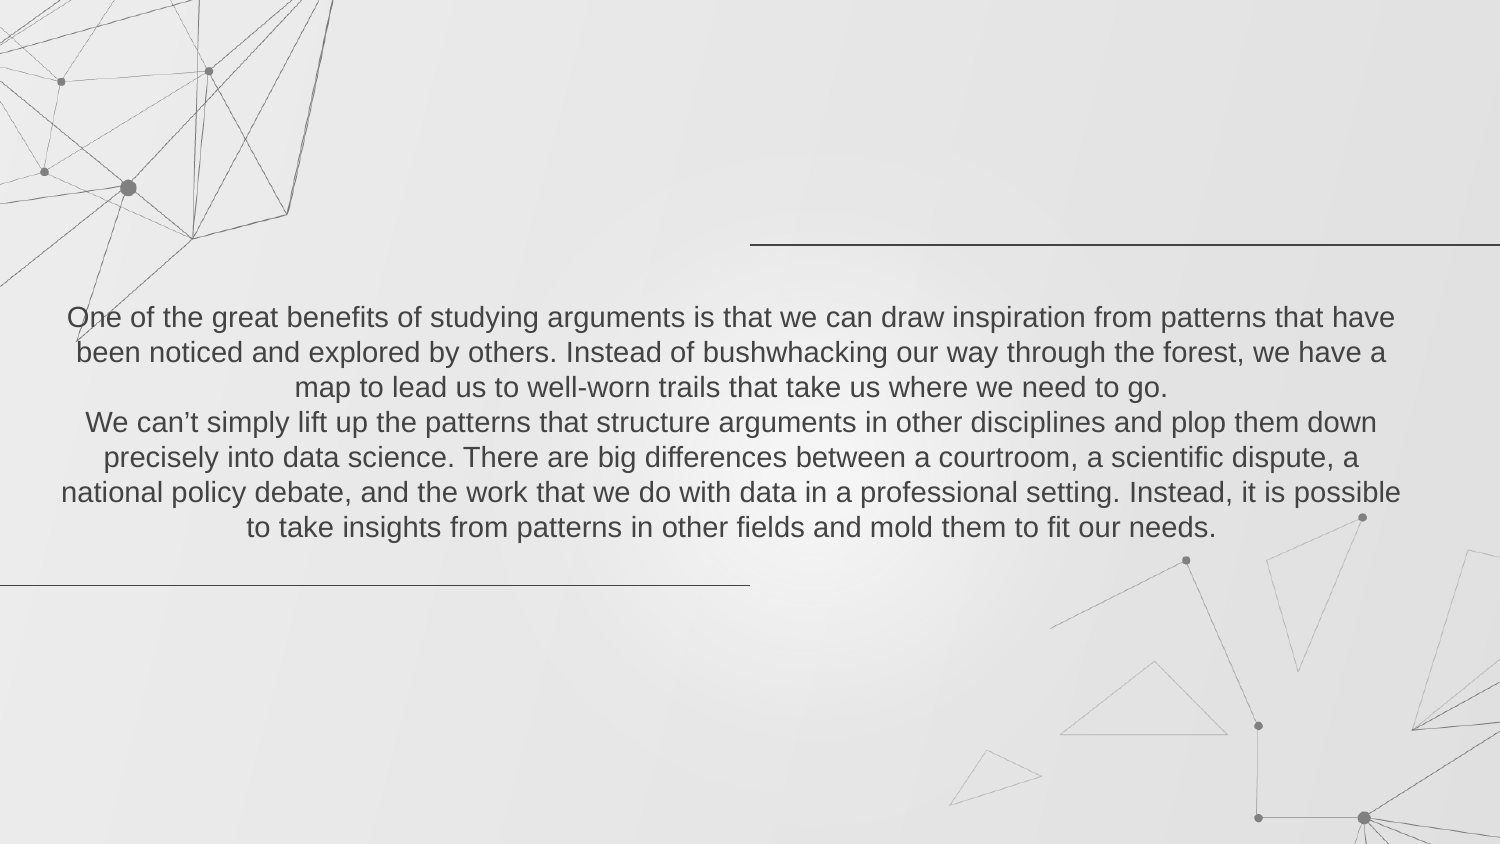

#
One of the great benefits of studying arguments is that we can draw inspiration from patterns that have been noticed and explored by others. Instead of bushwhacking our way through the forest, we have a map to lead us to well-worn trails that take us where we need to go.
We can’t simply lift up the patterns that structure arguments in other disciplines and plop them down precisely into data science. There are big differences between a courtroom, a scientific dispute, a national policy debate, and the work that we do with data in a professional setting. Instead, it is possible to take insights from patterns in other fields and mold them to fit our needs.